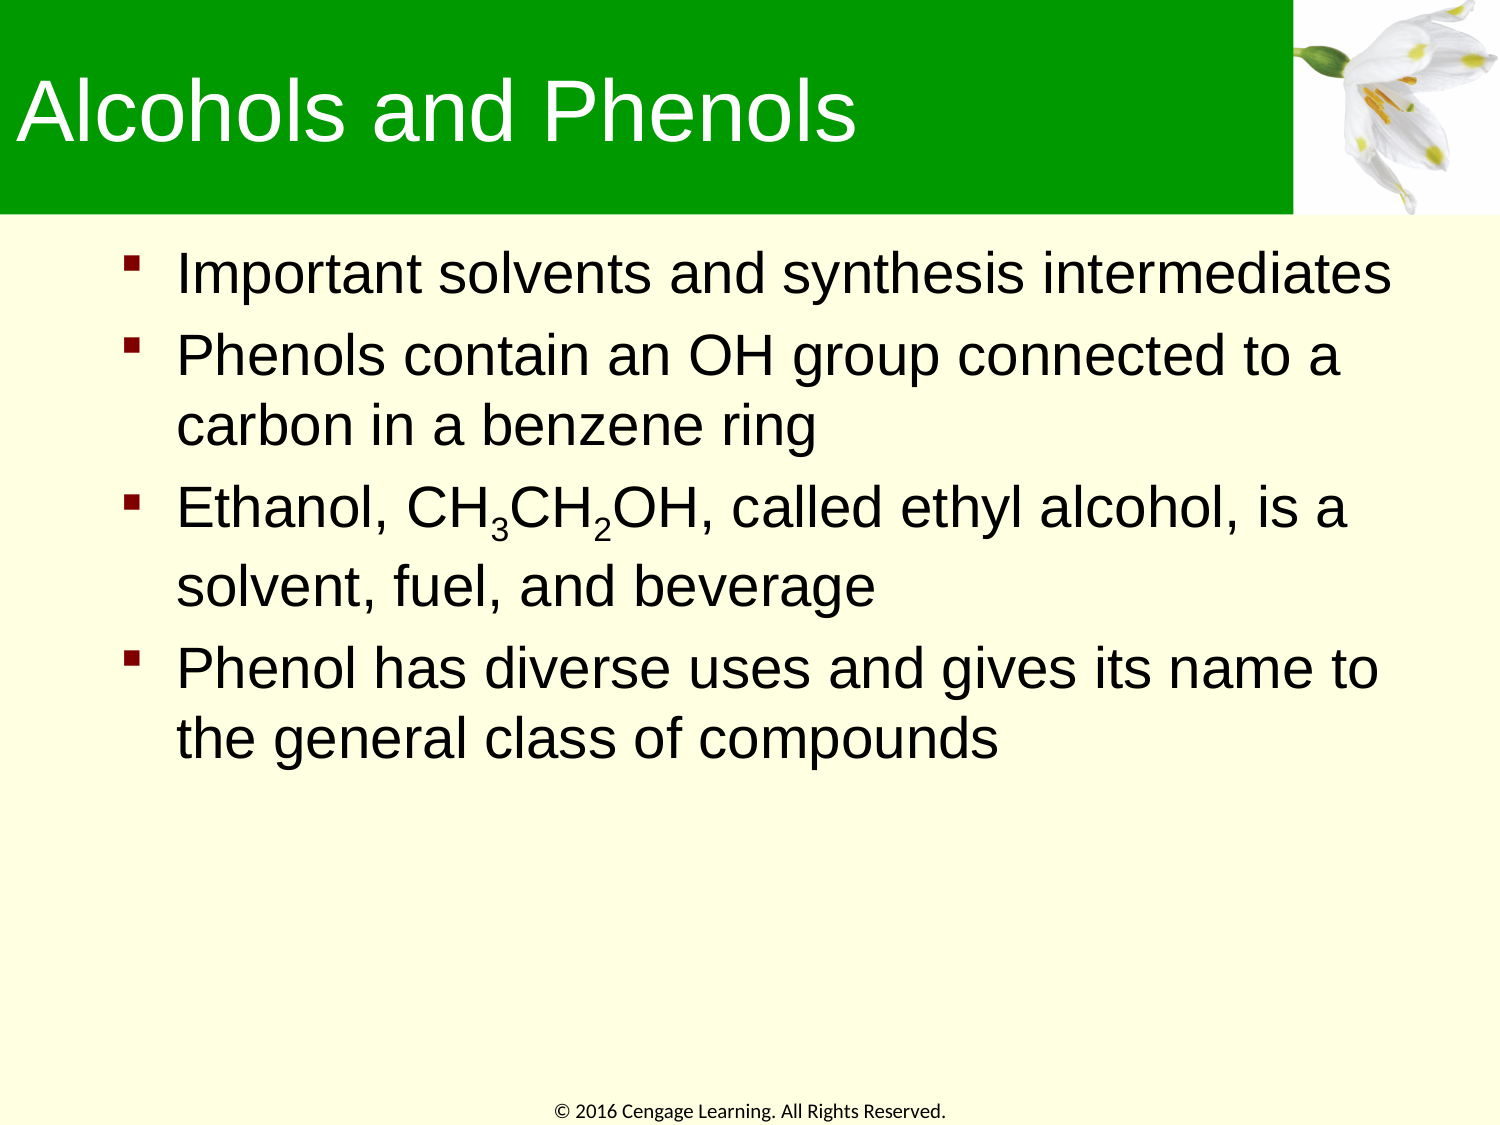

# Alcohols and Phenols
Important solvents and synthesis intermediates
Phenols contain an OH group connected to a carbon in a benzene ring
Ethanol, CH3CH2OH, called ethyl alcohol, is a solvent, fuel, and beverage
Phenol has diverse uses and gives its name to the general class of compounds